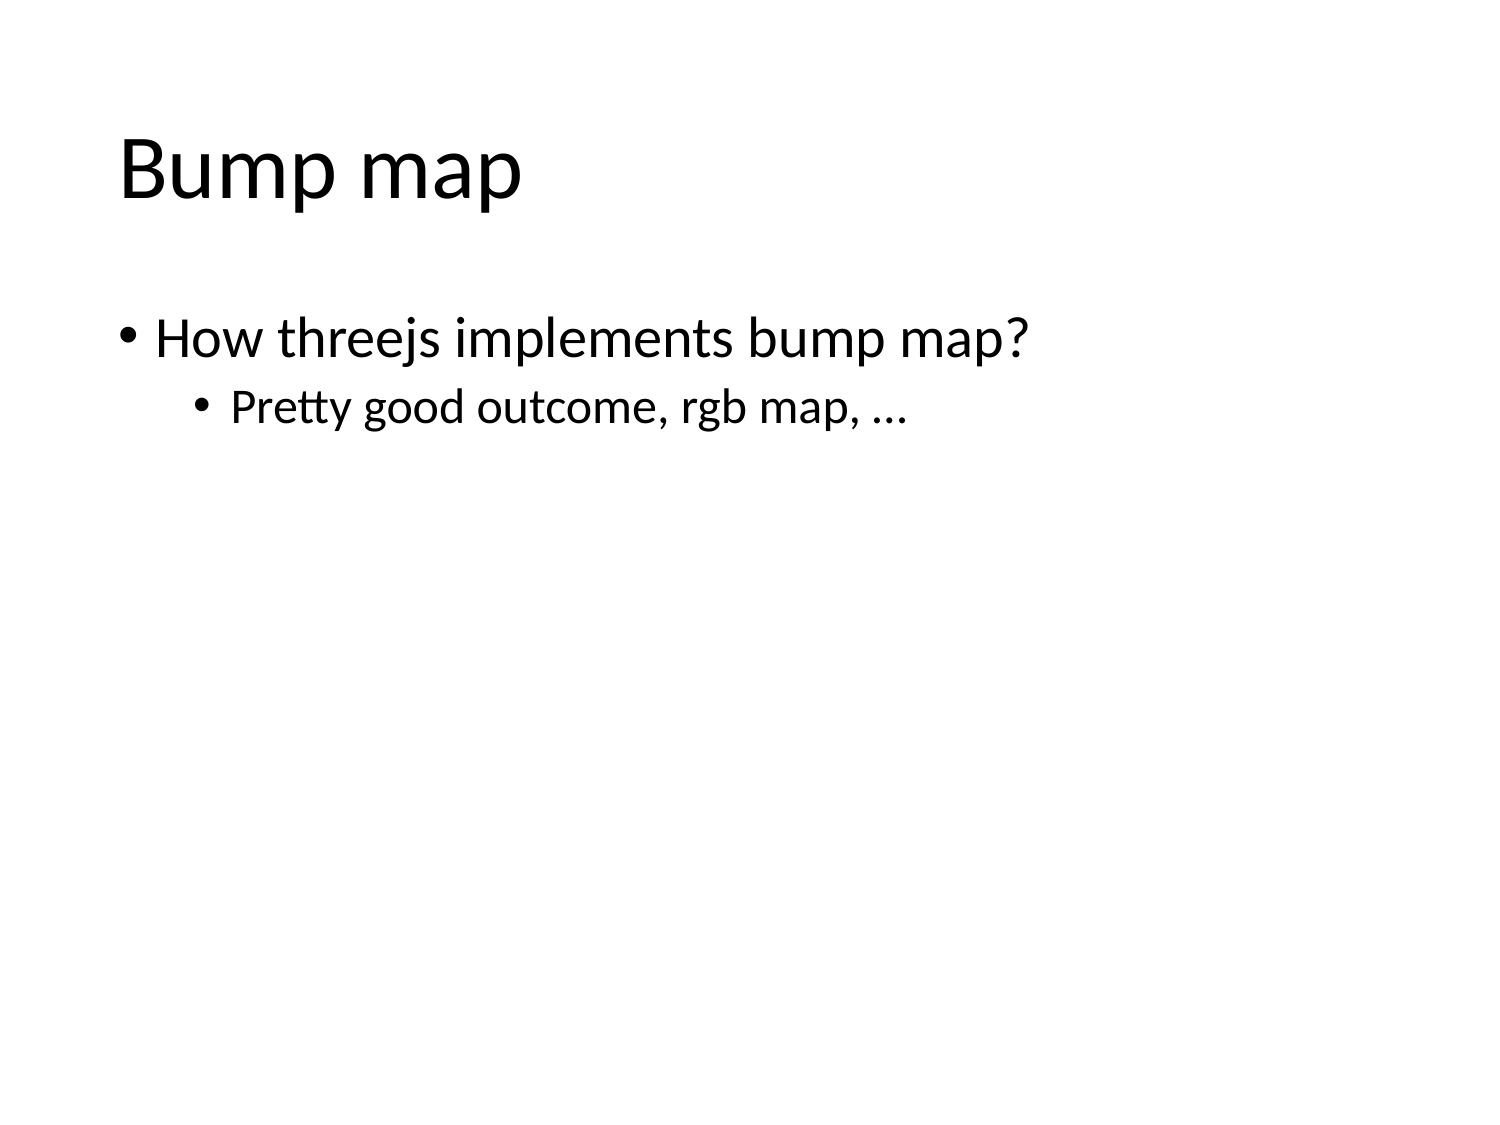

# Bump map
How threejs implements bump map?
Pretty good outcome, rgb map, …